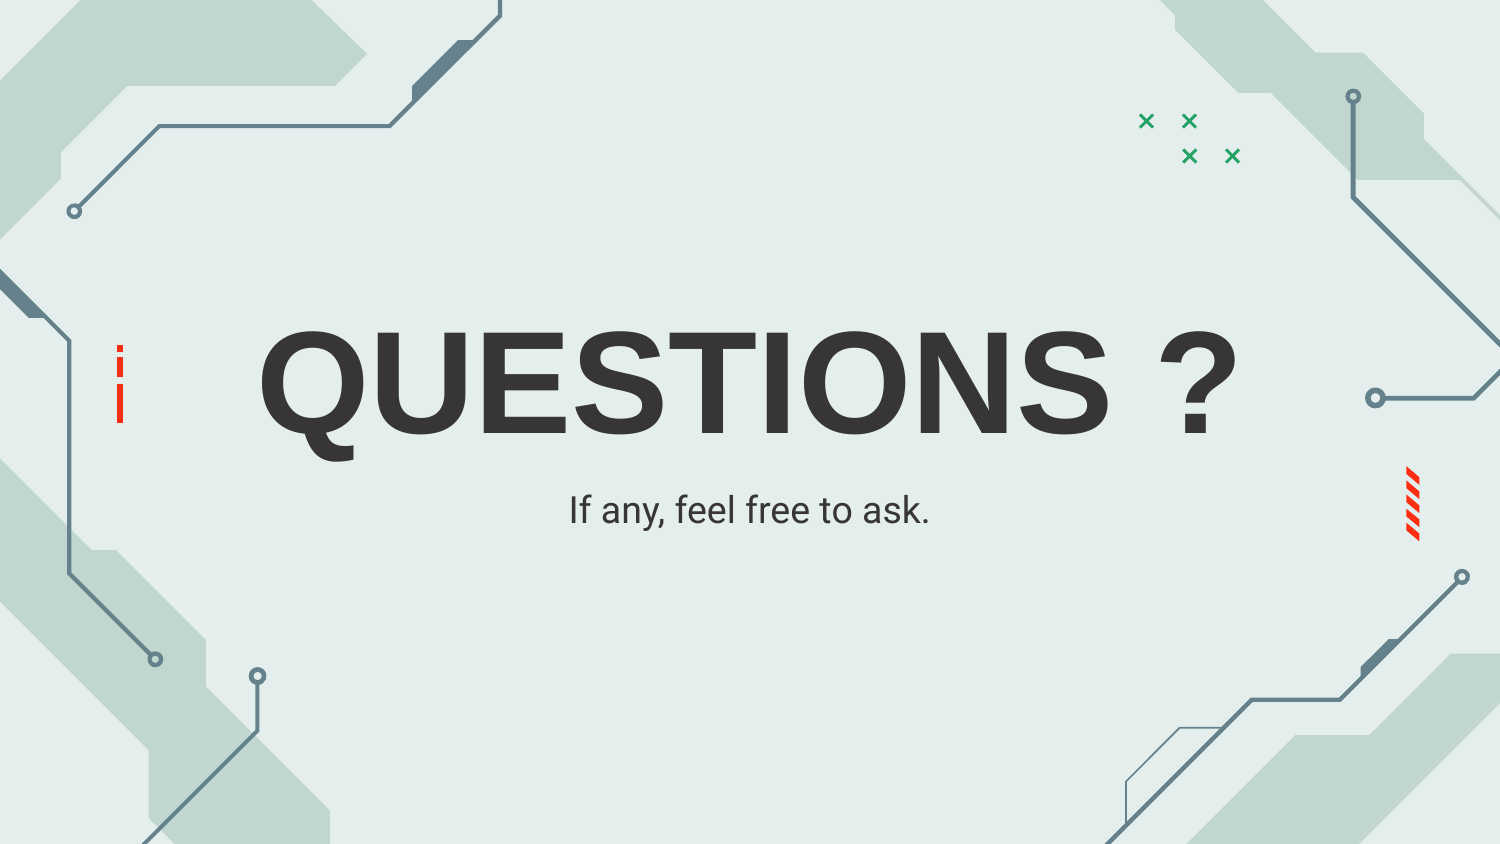

# QUESTIONS ?
If any, feel free to ask.